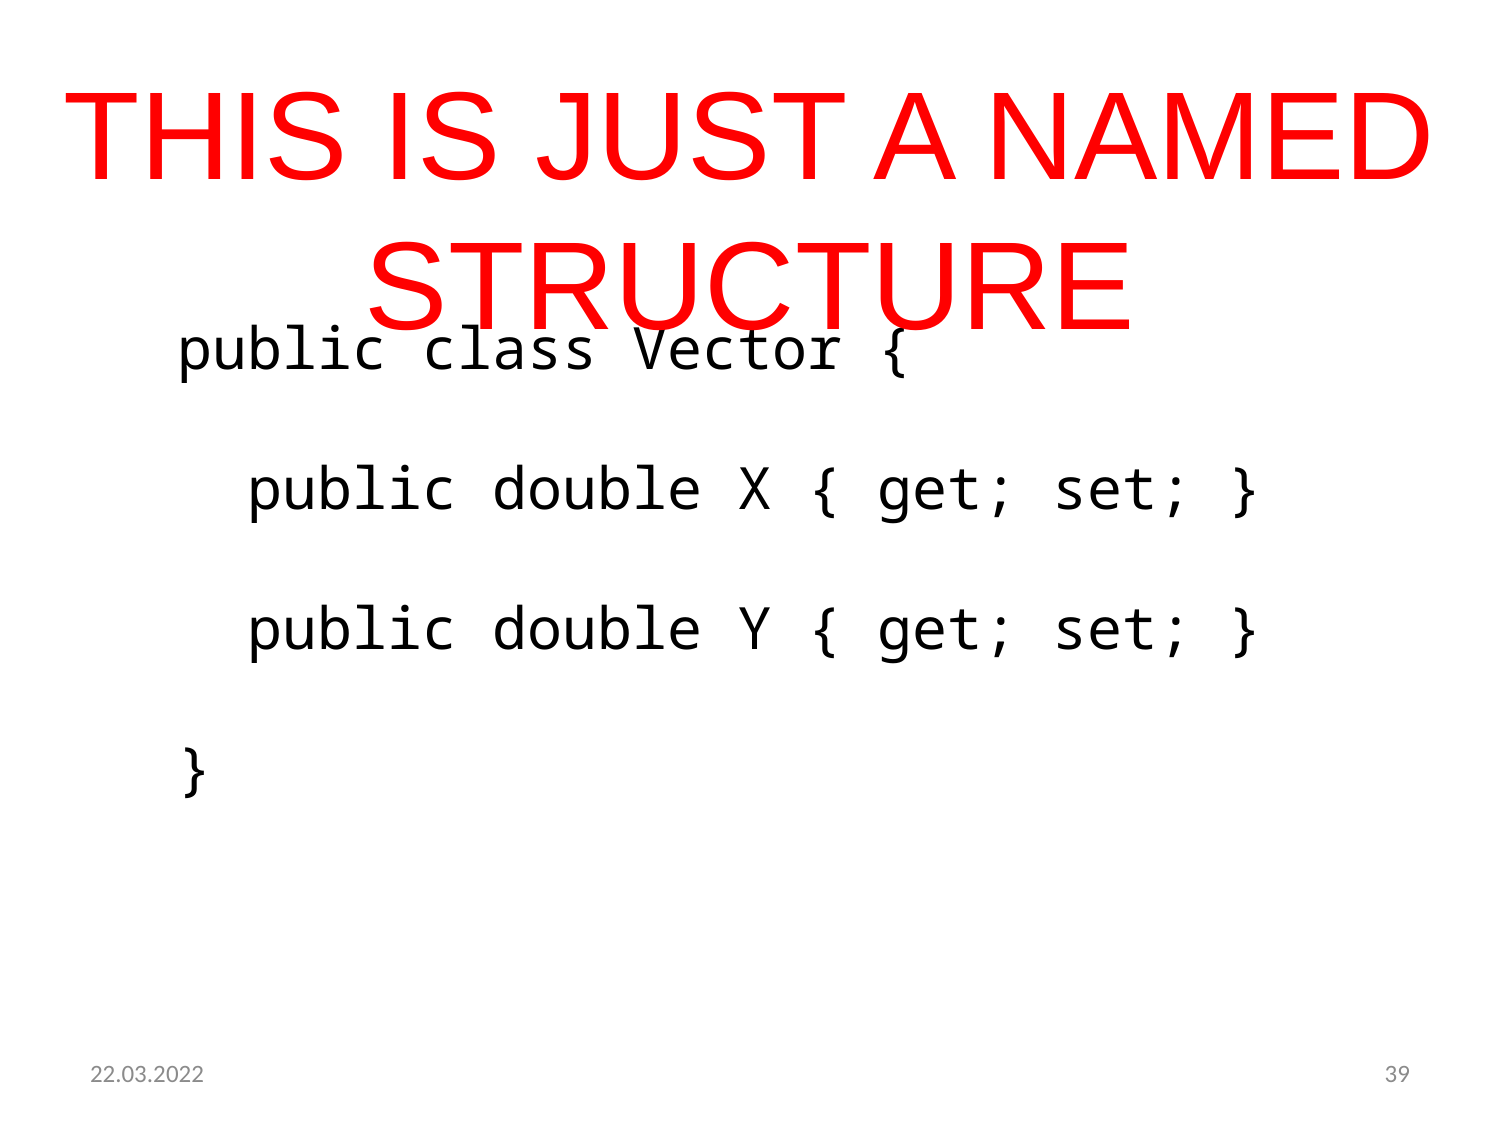

THIS IS JUST A NAMED STRUCTURE
public class Vector {

  public double X { get; set; }

  public double Y { get; set; }

}
22.03.2022
39